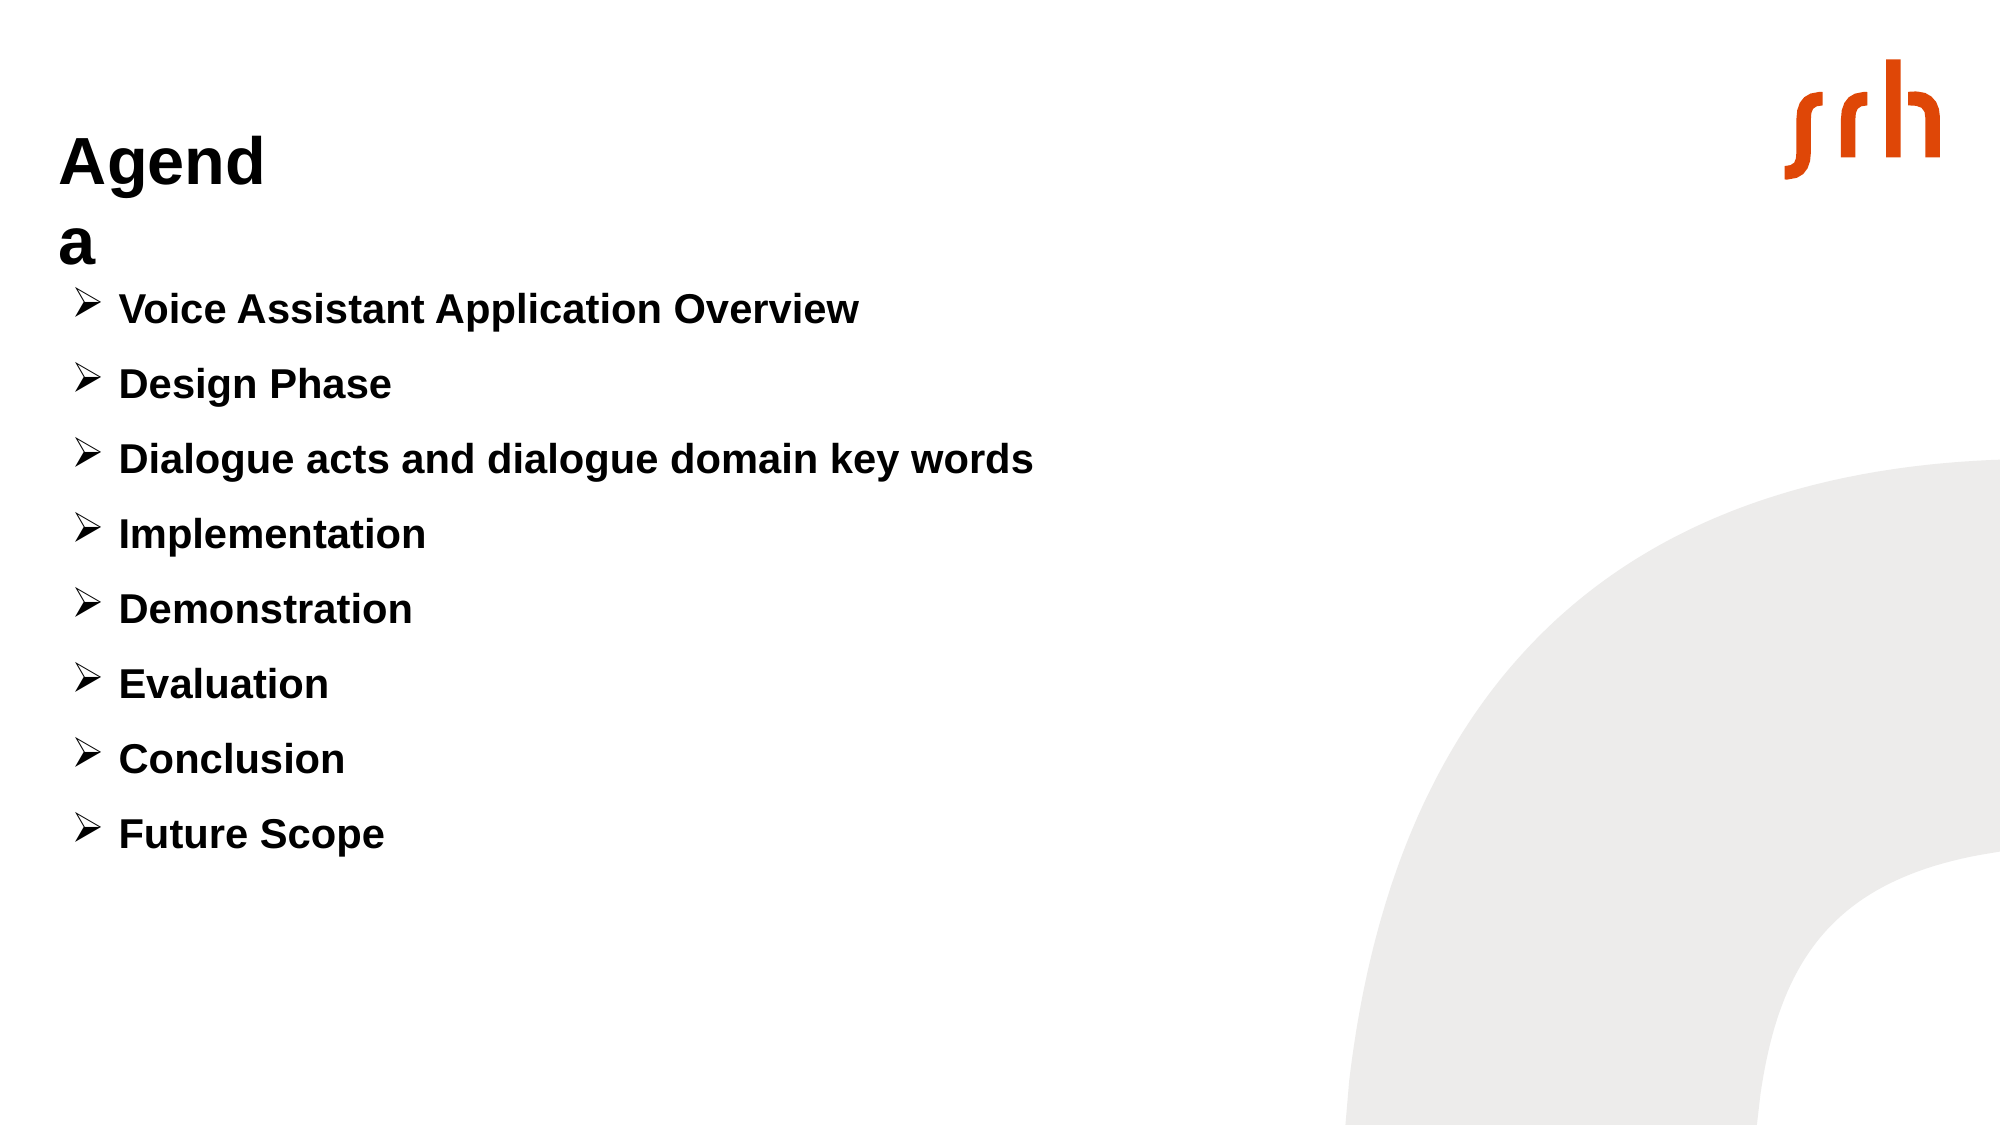

# Agenda
Voice Assistant Application Overview
Design Phase
Dialogue acts and dialogue domain key words
Implementation
Demonstration
Evaluation
Conclusion
Future Scope